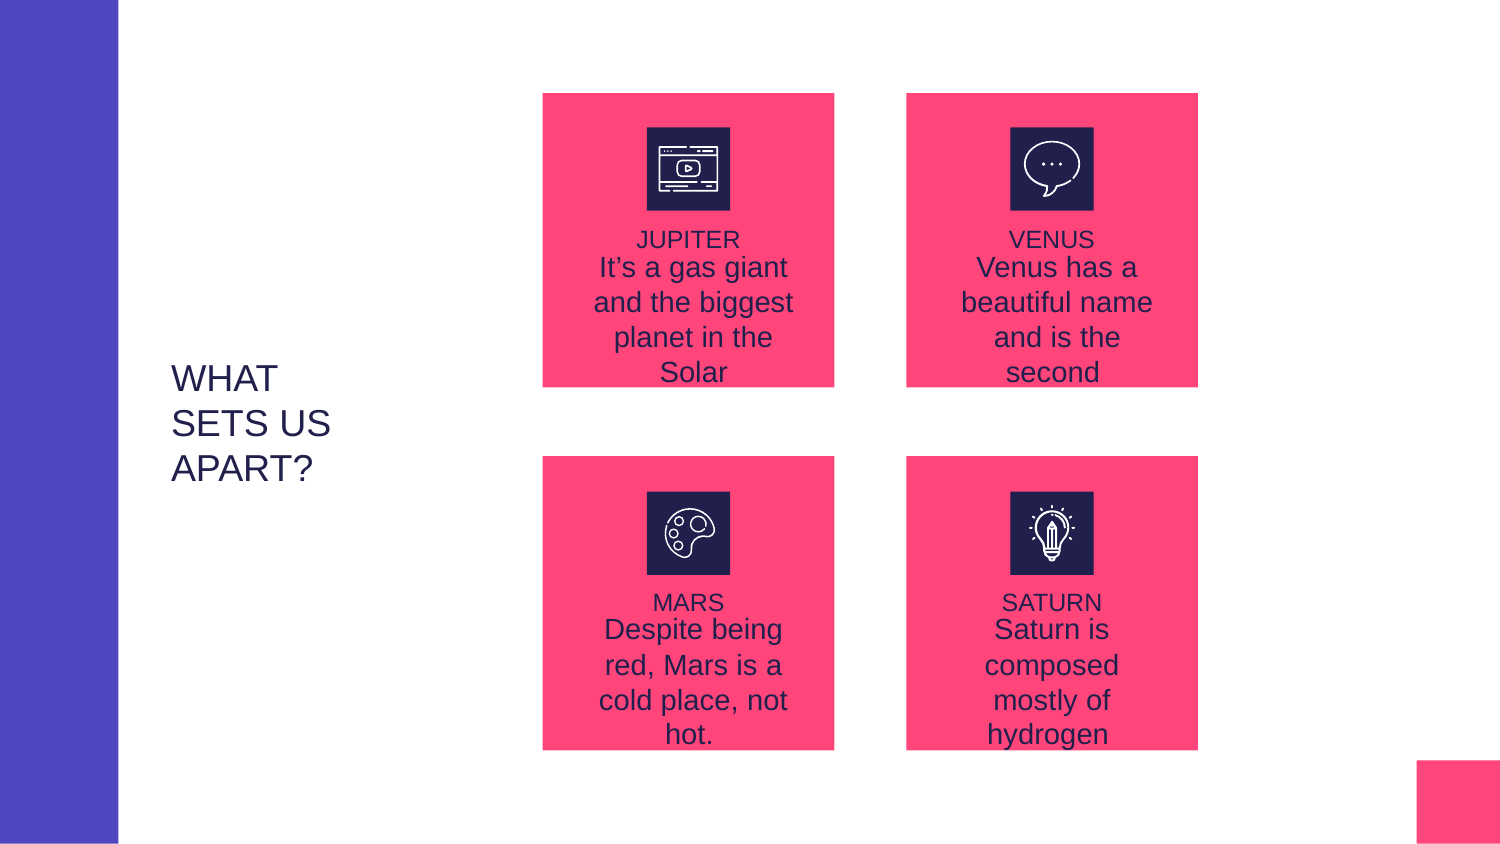

JUPITER
VENUS
Venus has a beautiful name and is the second
It’s a gas giant and the biggest planet in the Solar
# WHAT SETS US APART?

SATURN
MARS
Saturn is composed mostly of hydrogen
Despite being red, Mars is a cold place, not hot.